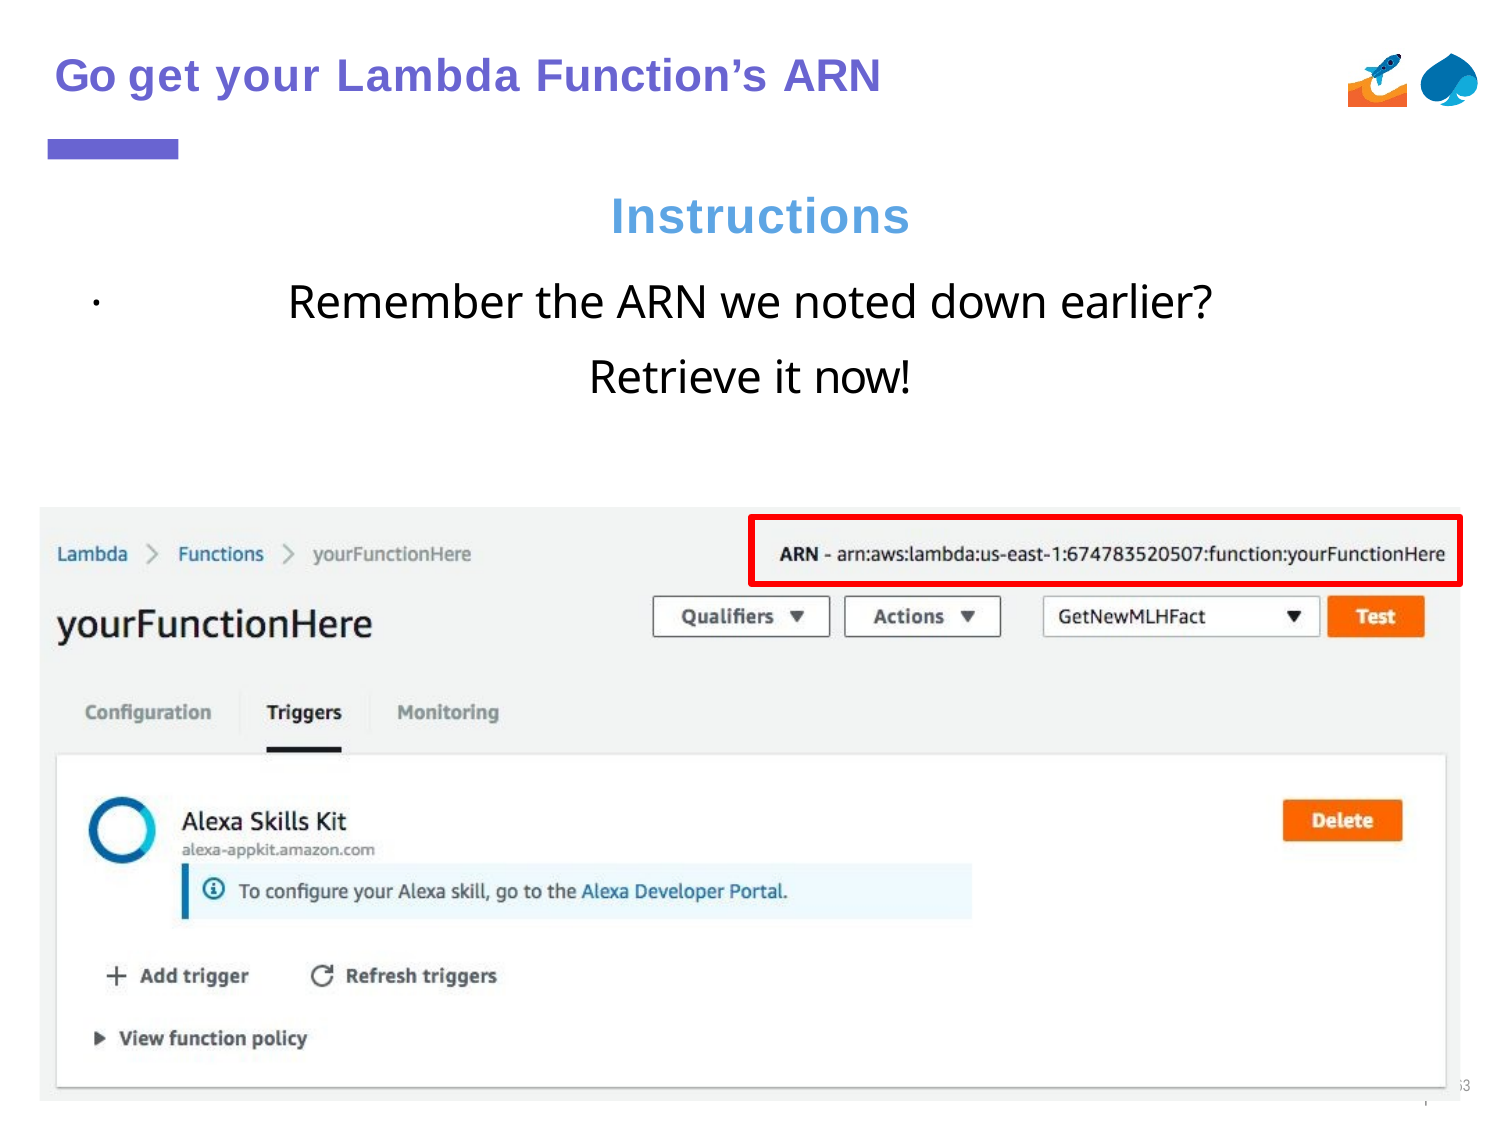

# Go get your Lambda Function’s  ARN
Instructions
.
Remember the ARN we noted down earlier?
Retrieve it now!